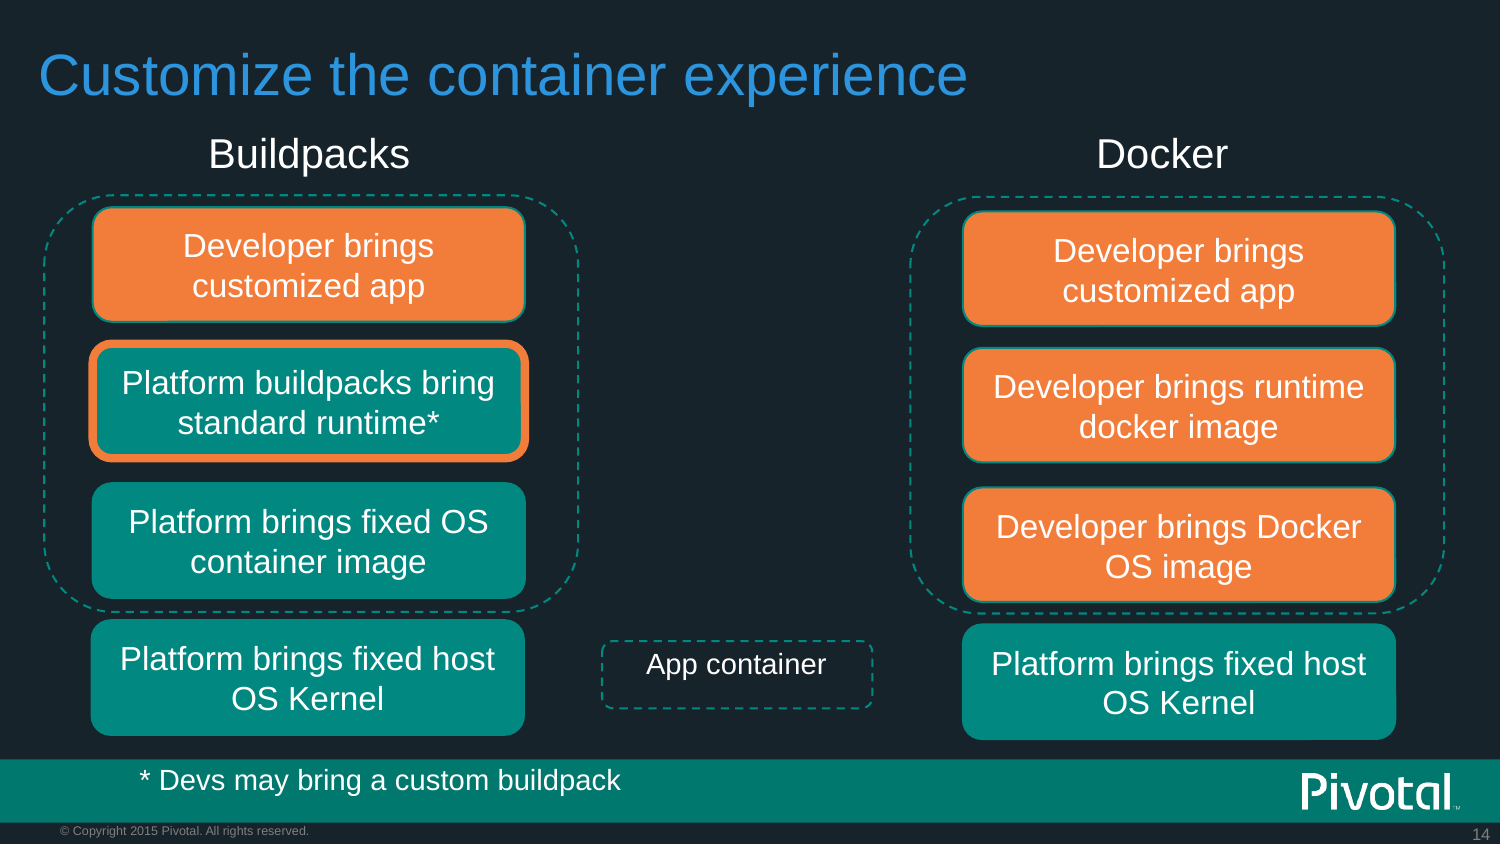

# Customize the container experience
Buildpacks
Docker

Developer brings customized app
Developer brings customized app
Platform buildpacks bring standard runtime*
Developer brings runtime docker image
Platform brings fixed OS container image
Developer brings Docker OS image
Platform brings fixed host OS Kernel
Platform brings fixed host OS Kernel
App container

* Devs may bring a custom buildpack